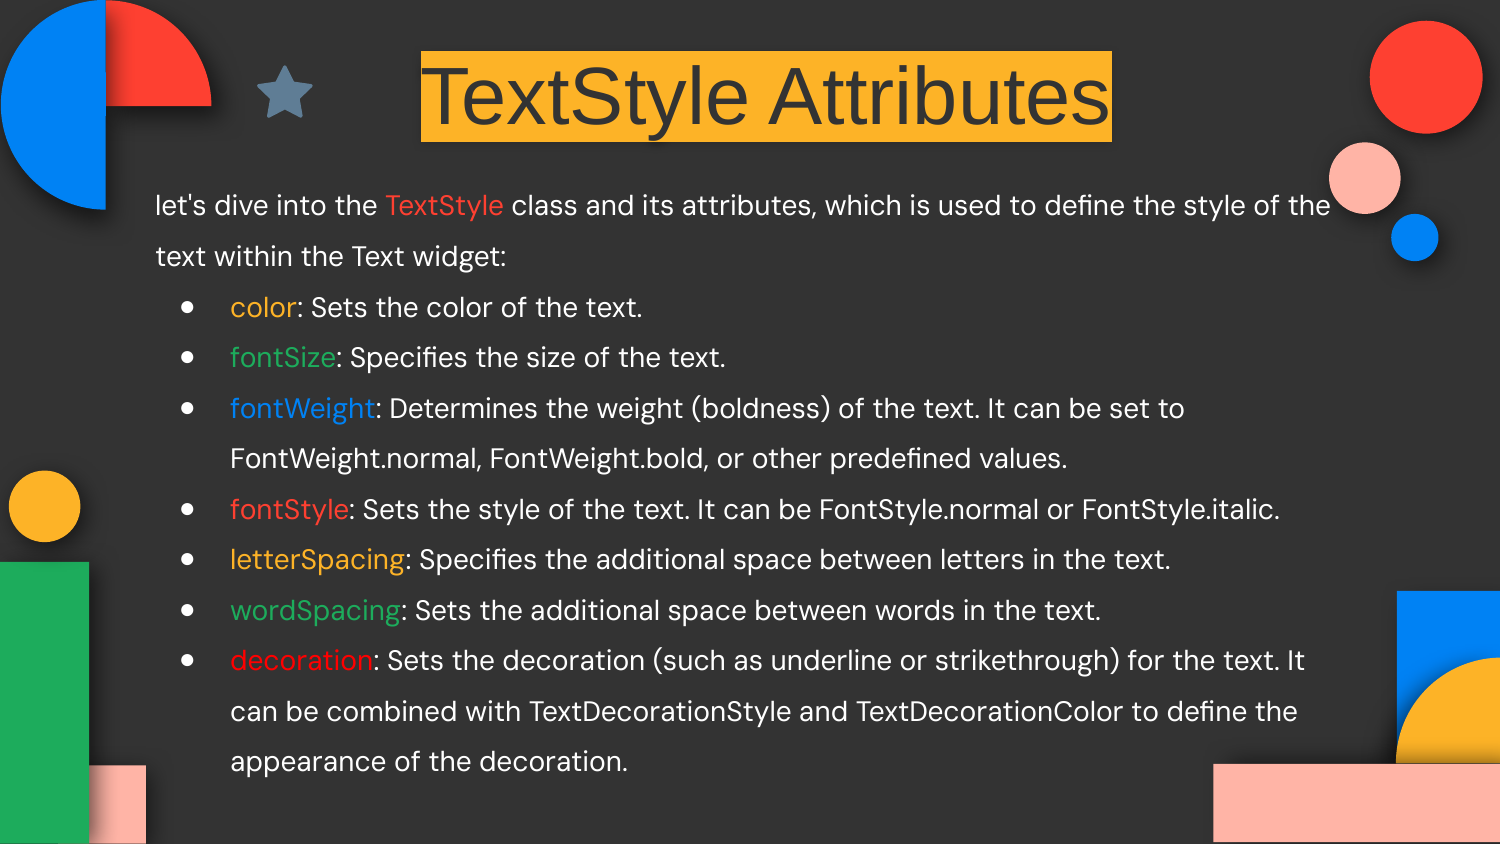

TextStyle Attributes

let's dive into the TextStyle class and its attributes, which is used to define the style of the text within the Text widget:
color: Sets the color of the text.
fontSize: Specifies the size of the text.
fontWeight: Determines the weight (boldness) of the text. It can be set to FontWeight.normal, FontWeight.bold, or other predefined values.
fontStyle: Sets the style of the text. It can be FontStyle.normal or FontStyle.italic.
letterSpacing: Specifies the additional space between letters in the text.
wordSpacing: Sets the additional space between words in the text.
decoration: Sets the decoration (such as underline or strikethrough) for the text. It can be combined with TextDecorationStyle and TextDecorationColor to define the appearance of the decoration.